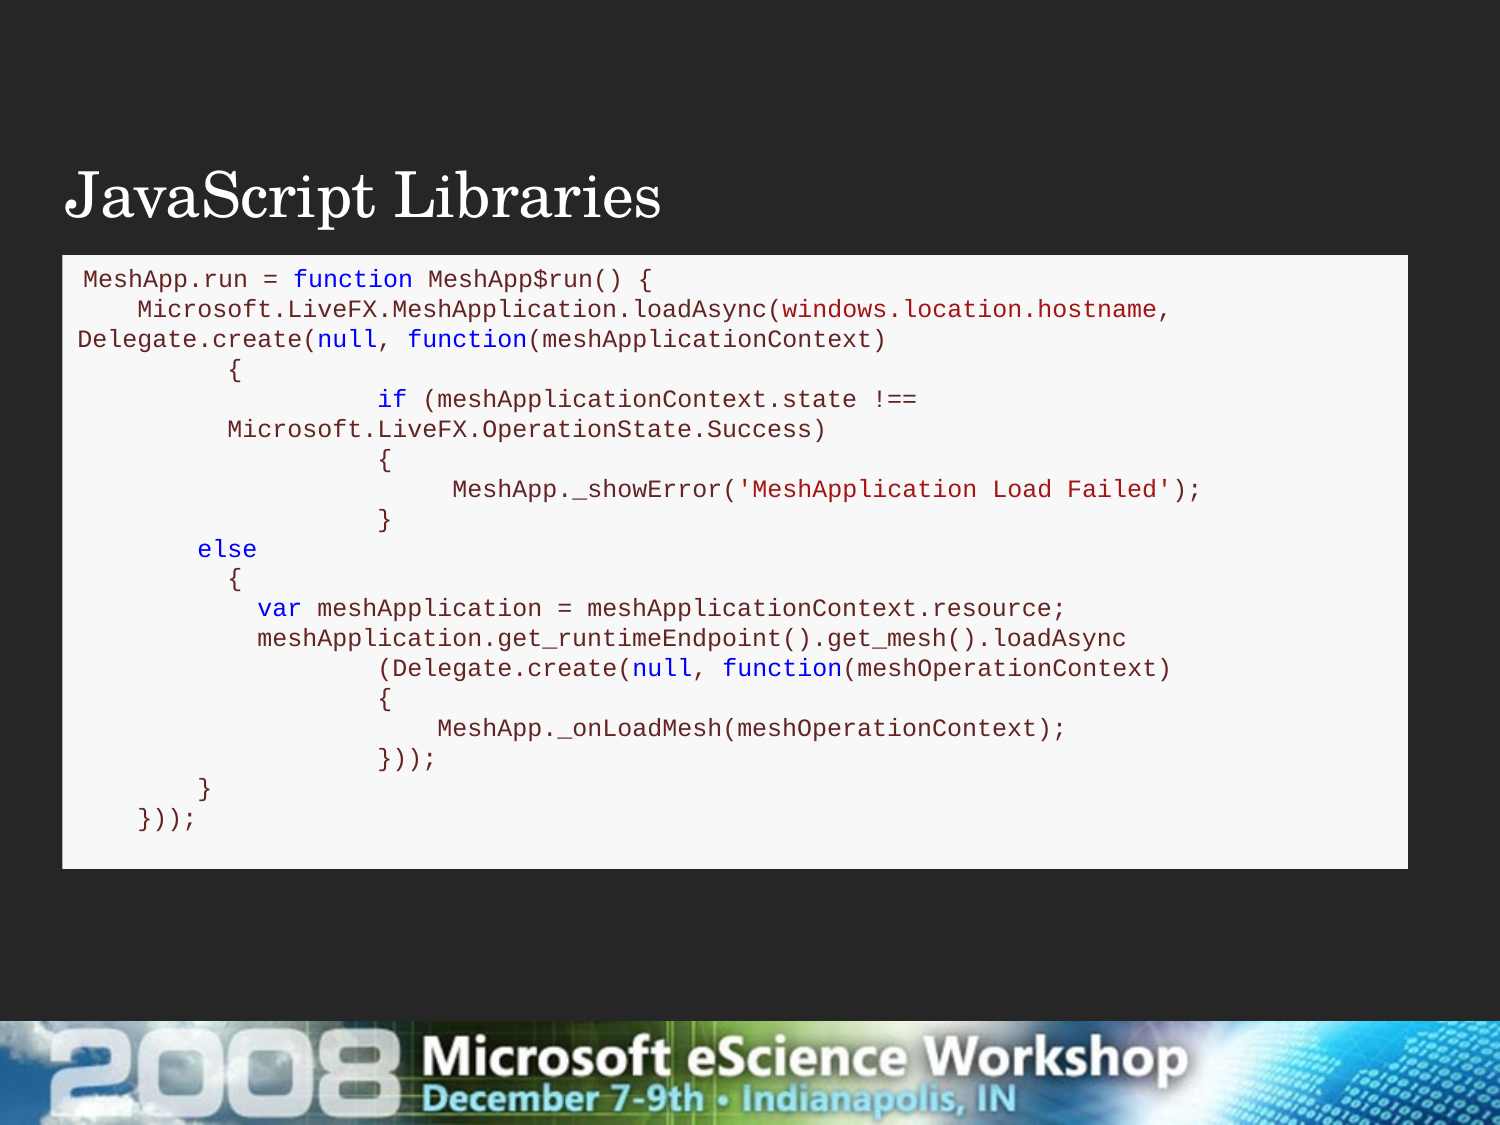

# JavaScript Libraries
 MeshApp.run = function MeshApp$run() {
    Microsoft.LiveFX.MeshApplication.loadAsync(windows.location.hostname, 	Delegate.create(null, function(meshApplicationContext)
	{
        		if (meshApplicationContext.state !== 				Microsoft.LiveFX.OperationState.Success)
		{
            	     MeshApp._showError('MeshApplication Load Failed');
        		}
        else
	{
            var meshApplication = meshApplicationContext.resource;
            meshApplication.get_runtimeEndpoint().get_mesh().loadAsync
		(Delegate.create(null, function(meshOperationContext)
		{
                        MeshApp._onLoadMesh(meshOperationContext);
            	}));
        }
    }));